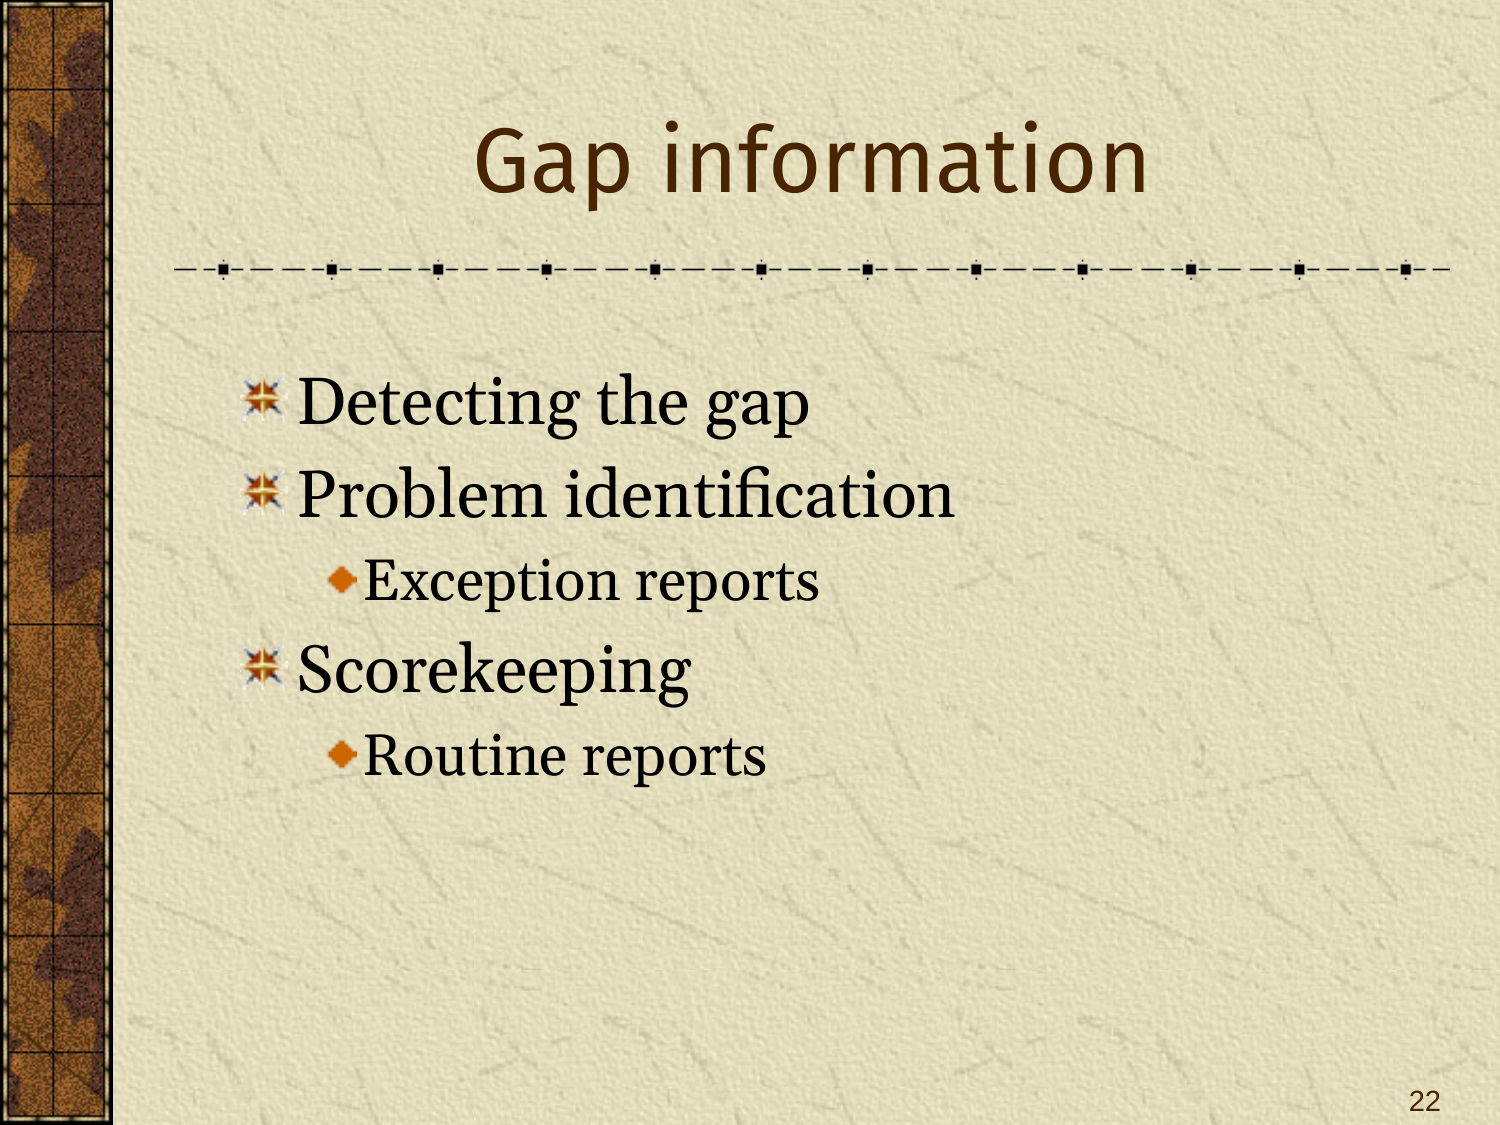

# Gap information
Detecting the gap
Problem identification
Exception reports
Scorekeeping
Routine reports
22